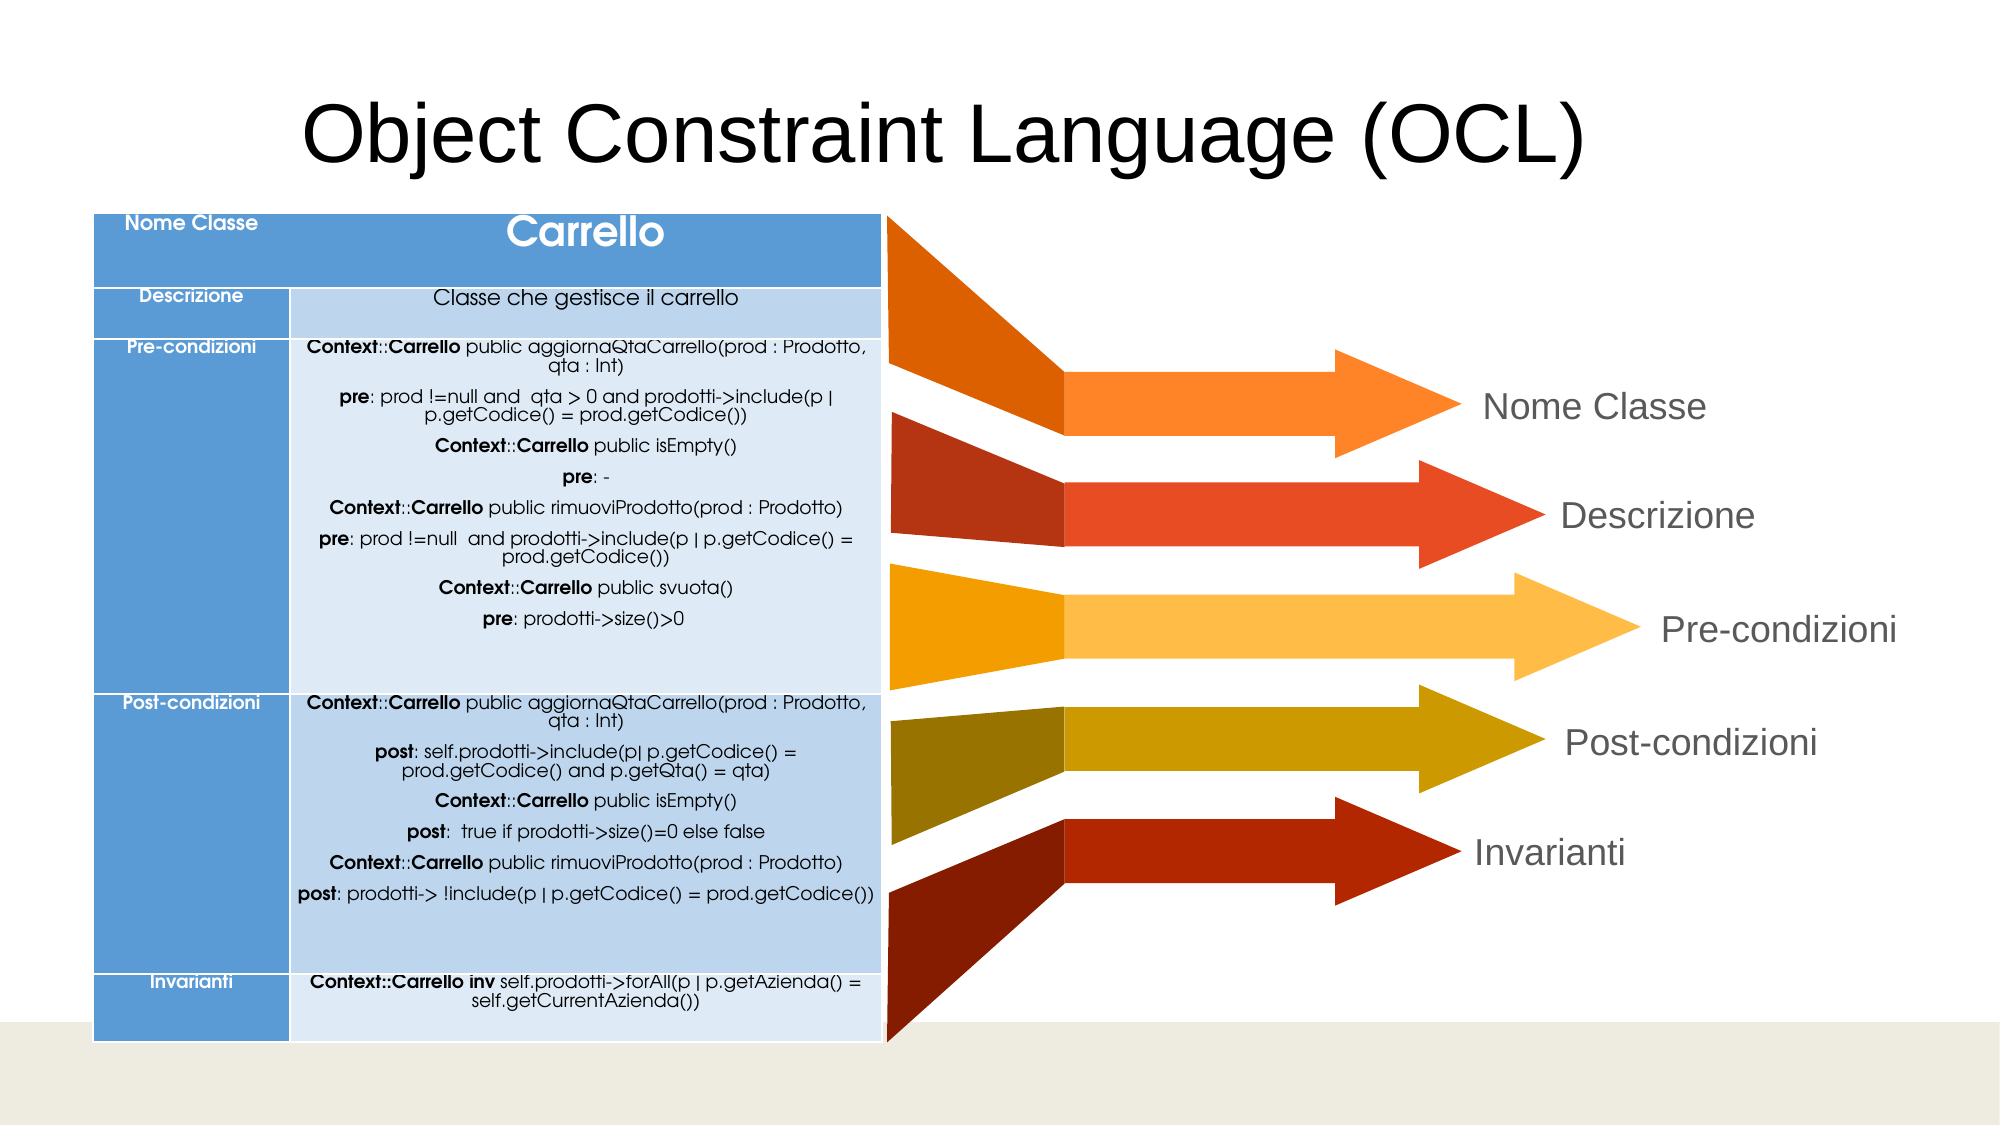

Object Constraint Language (OCL)
| Nome Classe | Carrello |
| --- | --- |
| Descrizione | Classe che gestisce il carrello |
| Pre-condizioni | Context::Carrello public aggiornaQtaCarrello(prod : Prodotto, qta : Int) pre: prod !=null and qta > 0 and prodotti->include(p | p.getCodice() = prod.getCodice()) Context::Carrello public isEmpty() pre: - Context::Carrello public rimuoviProdotto(prod : Prodotto) pre: prod !=null and prodotti->include(p | p.getCodice() = prod.getCodice()) Context::Carrello public svuota() pre: prodotti->size()>0 |
| Post-condizioni | Context::Carrello public aggiornaQtaCarrello(prod : Prodotto, qta : Int) post: self.prodotti->include(p| p.getCodice() = prod.getCodice() and p.getQta() = qta) Context::Carrello public isEmpty() post: true if prodotti->size()=0 else false Context::Carrello public rimuoviProdotto(prod : Prodotto) post: prodotti-> !include(p | p.getCodice() = prod.getCodice()) |
| Invarianti | Context::Carrello inv self.prodotti->forAll(p | p.getAzienda() = self.getCurrentAzienda()) |

Nome Classe
Descrizione
Pre-condizioni
Post-condizioni
Invarianti